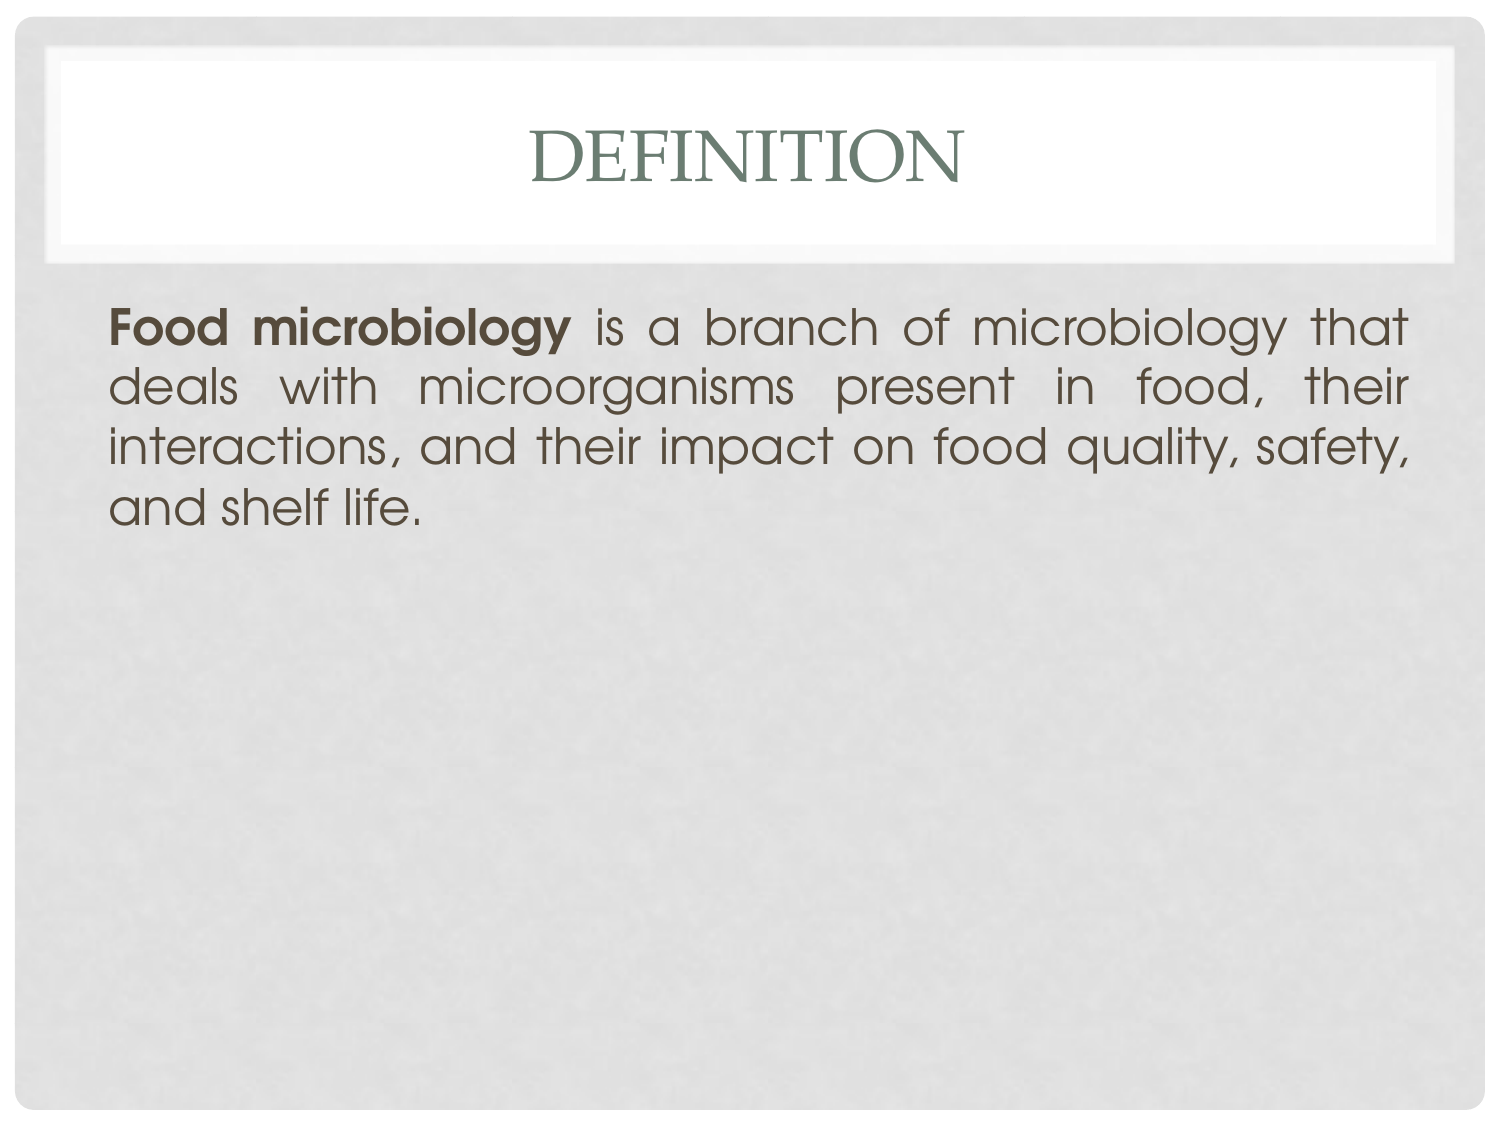

# definition
Food microbiology is a branch of microbiology that deals with microorganisms present in food, their interactions, and their impact on food quality, safety, and shelf life.